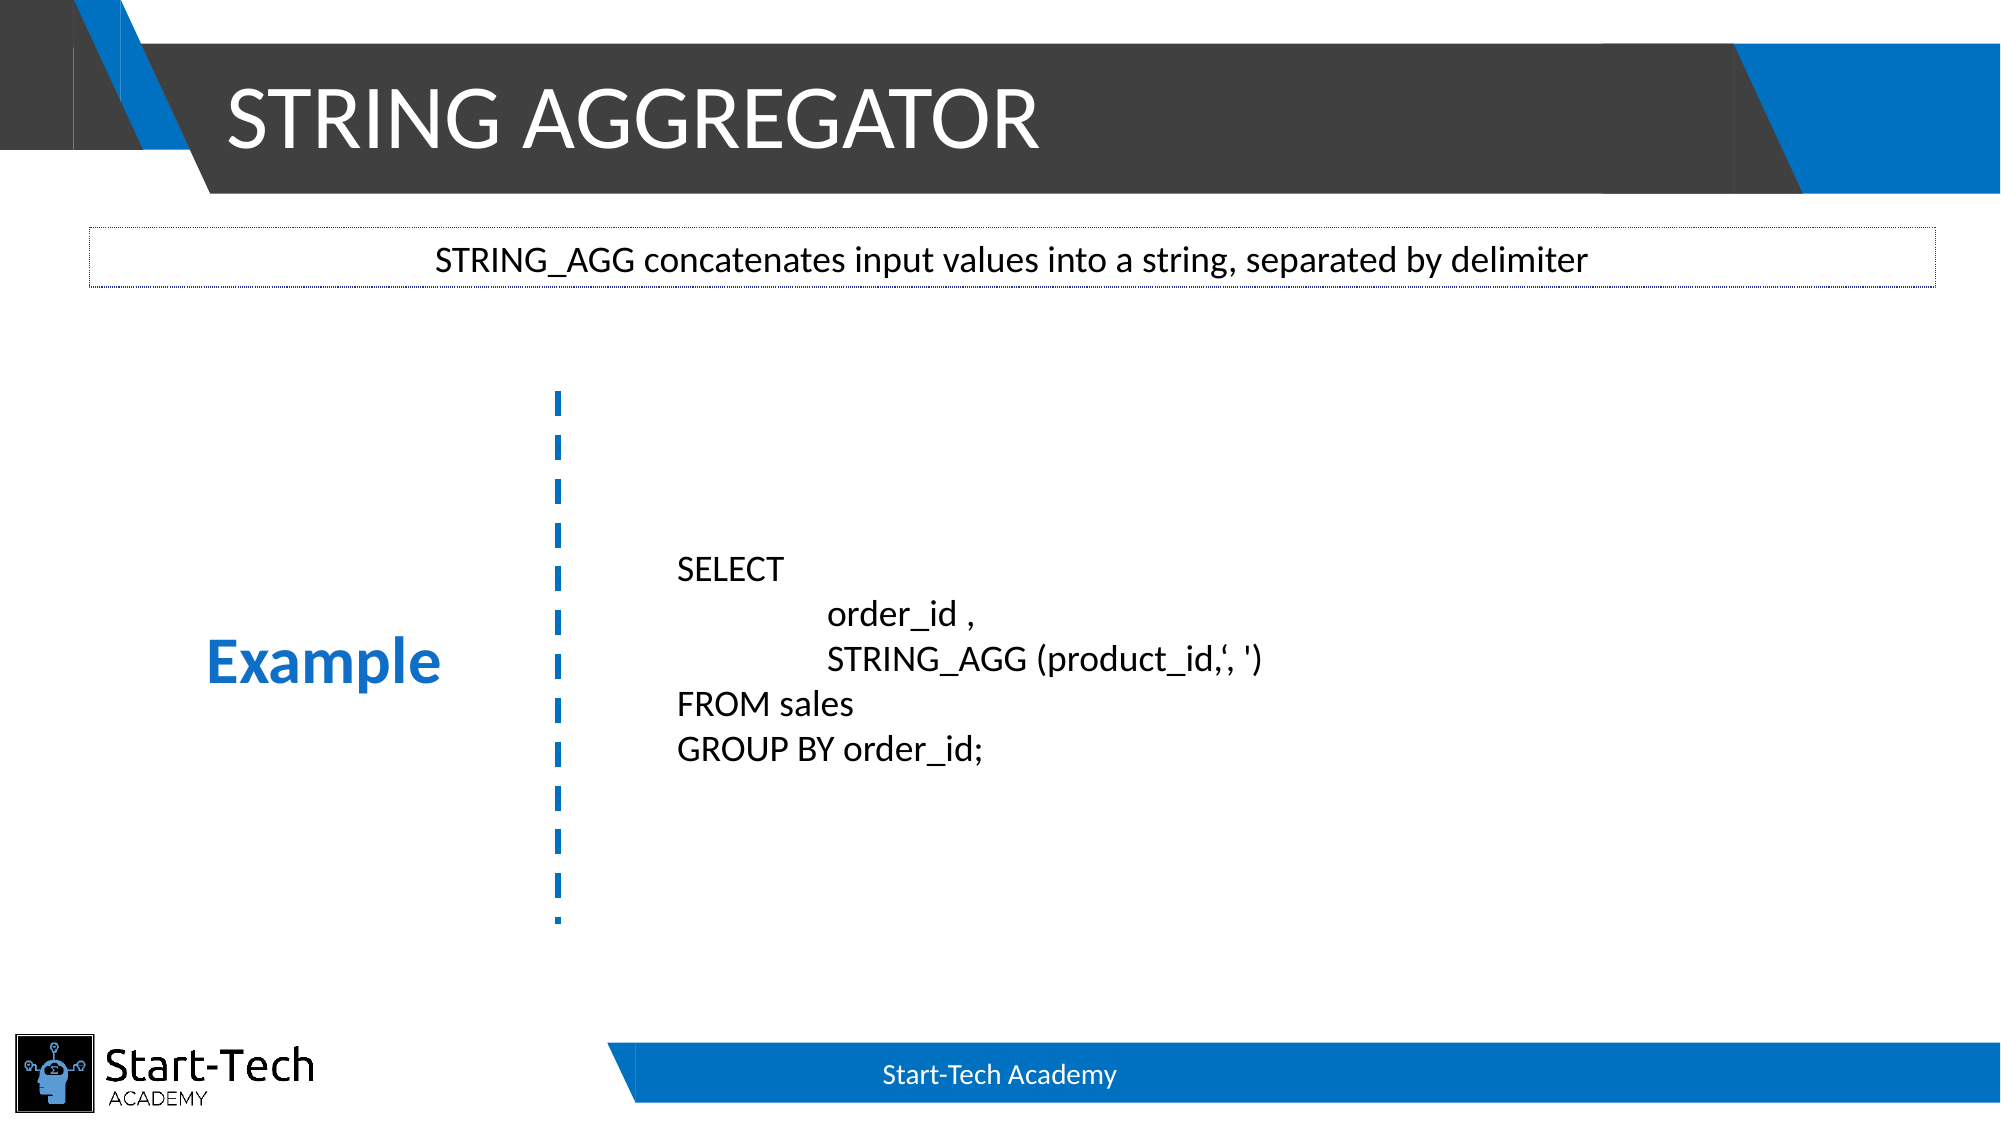

# STRING AGGREGATOR
STRING_AGG concatenates input values into a string, separated by delimiter
SELECT
	order_id ,
	STRING_AGG (product_id,‘, ')
FROM sales
GROUP BY order_id;
Example
Start-Tech Academy